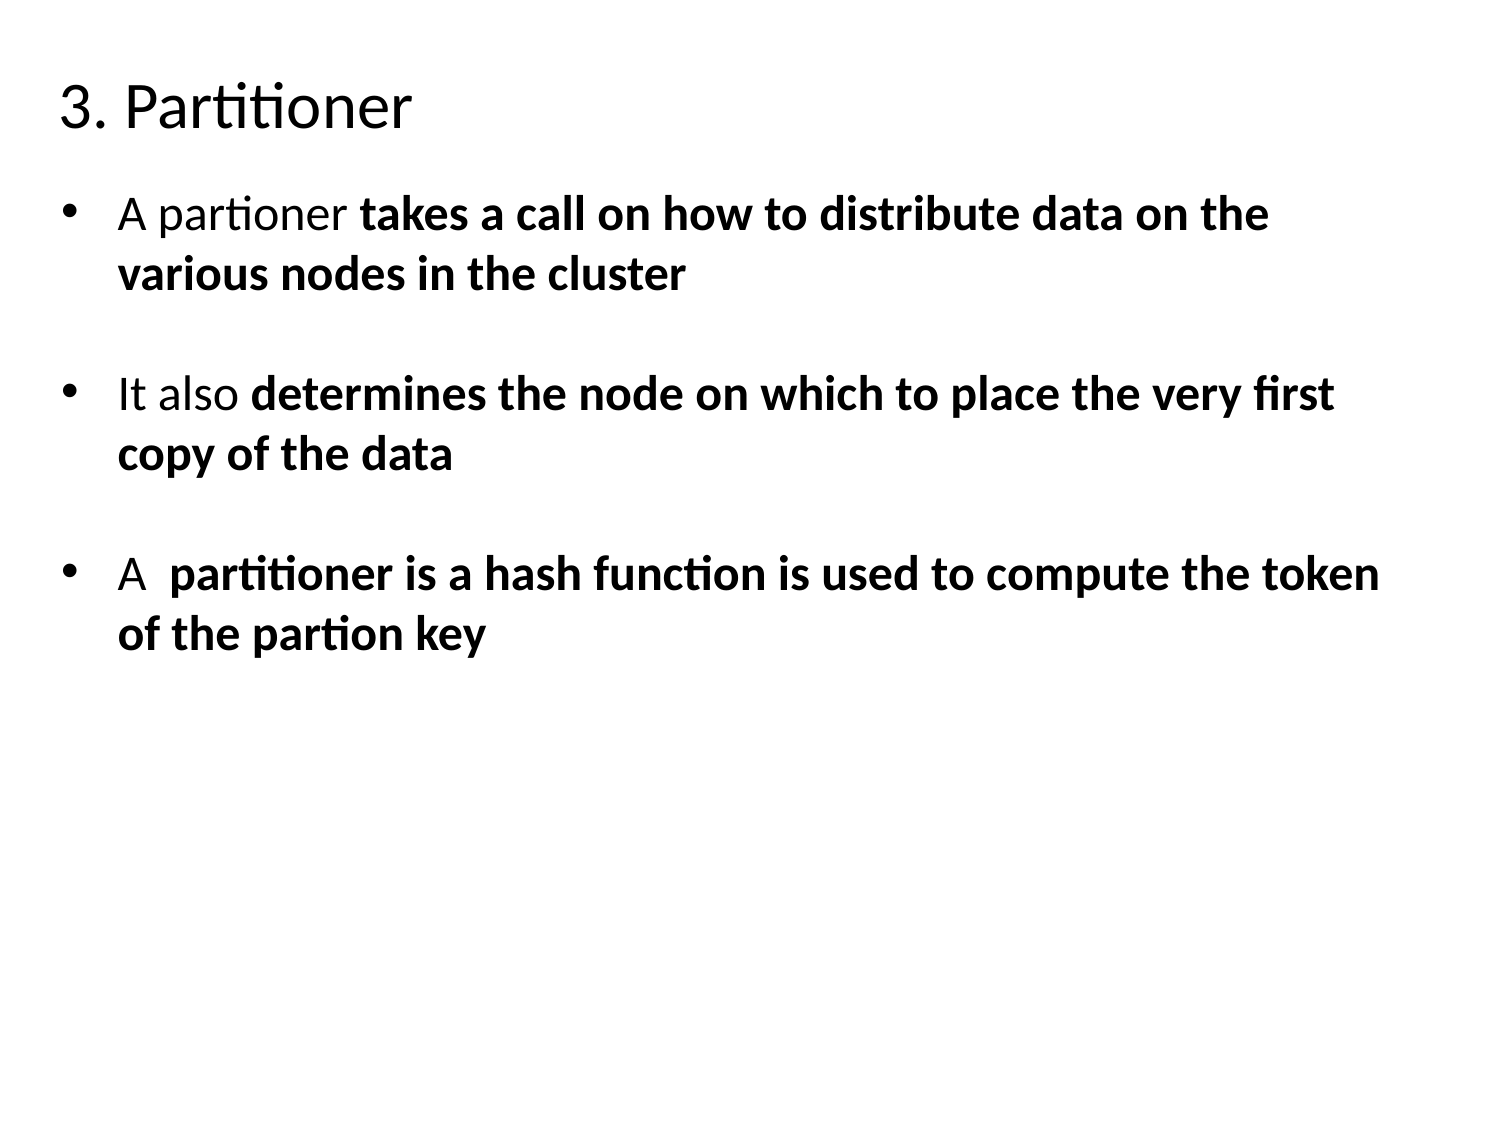

3. Partitioner
A partioner takes a call on how to distribute data on the various nodes in the cluster

It also determines the node on which to place the very first copy of the data

A  partitioner is a hash function is used to compute the token of the partion key